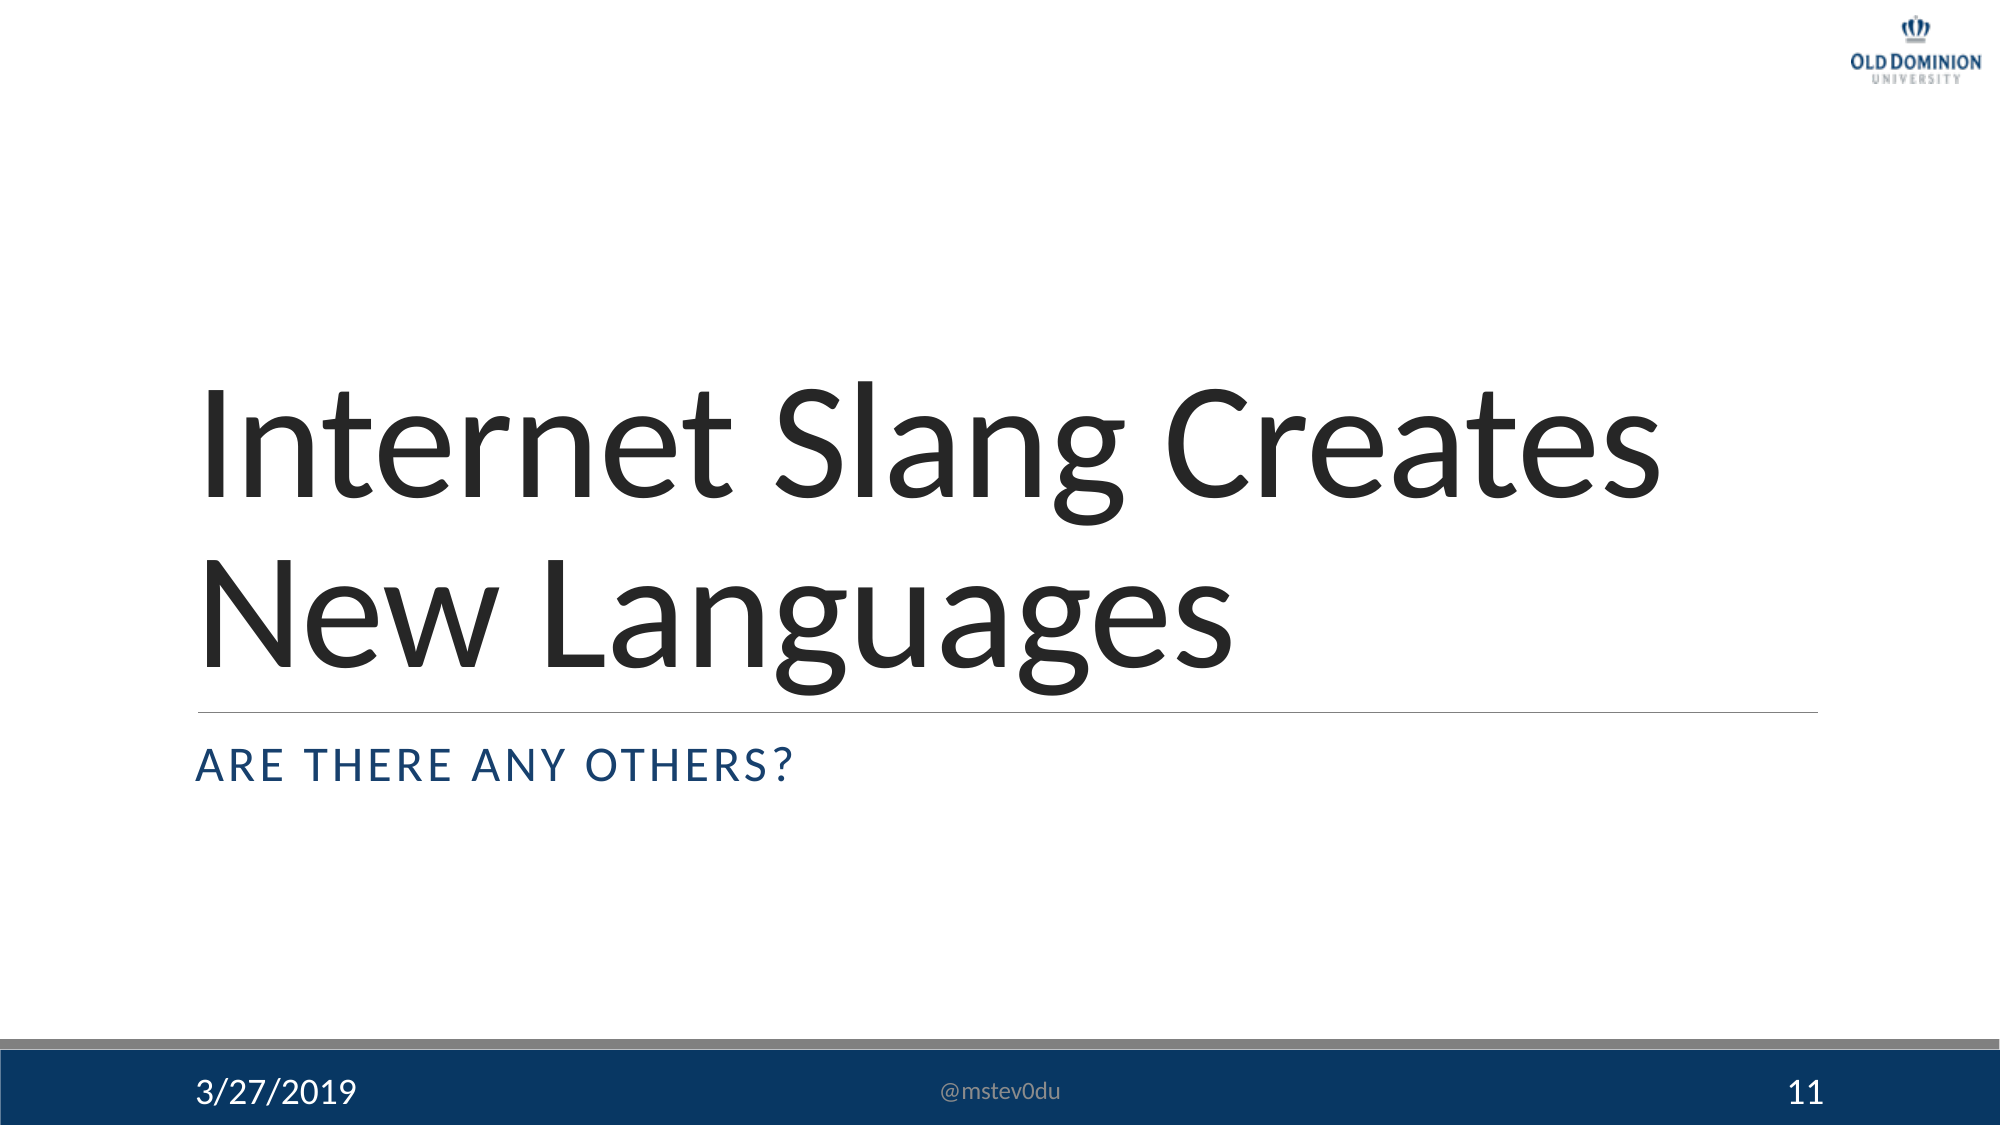

# Internet Slang Creates New Languages
Are There Any Others?
3/27/2019
@mstev0du
11